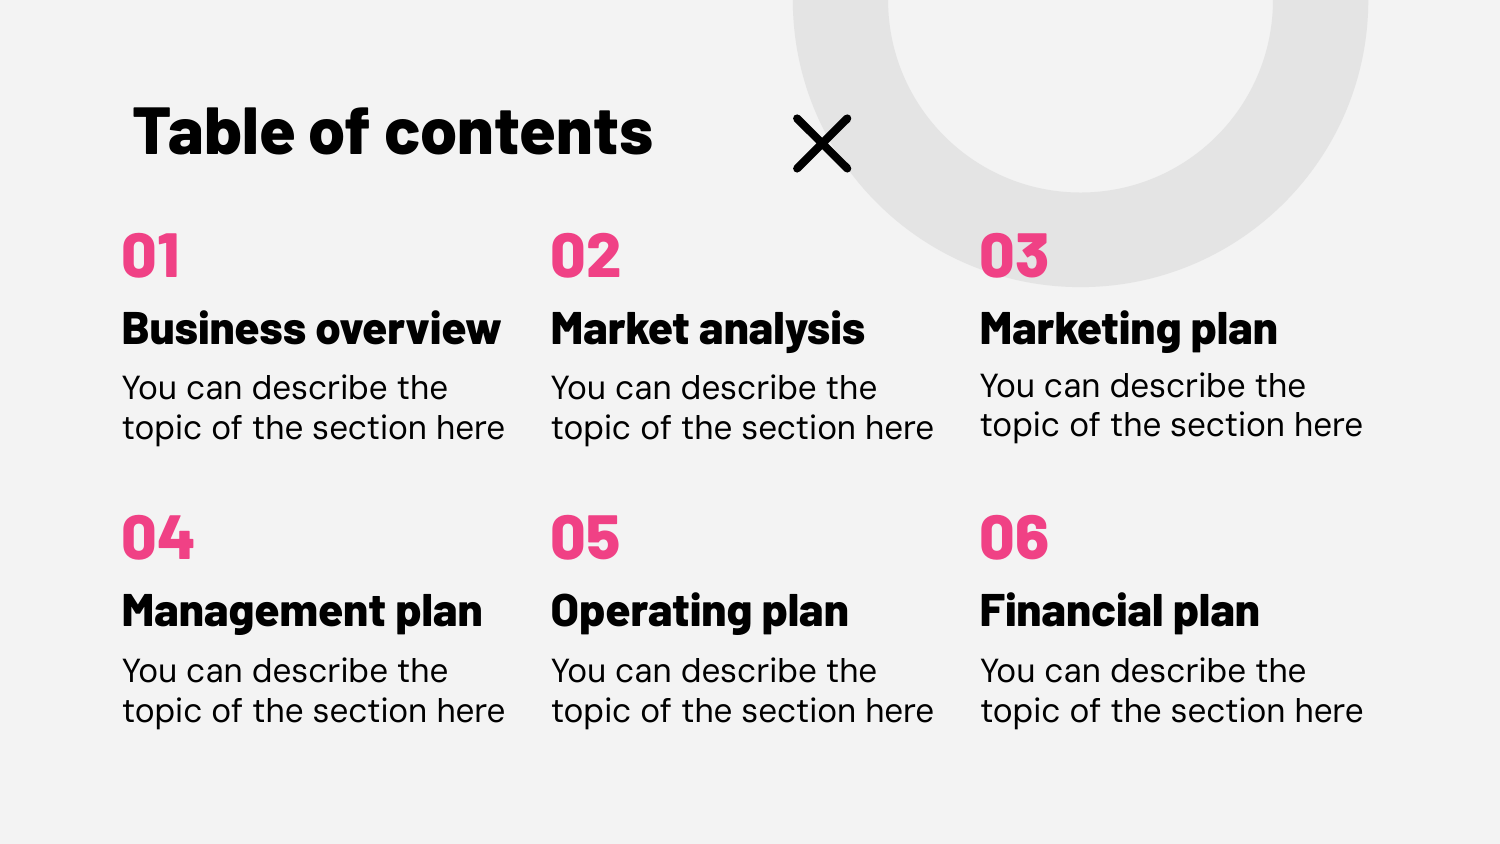

# Table of contents
01
02
03
Market analysis
Marketing plan
Business overview
You can describe the topic of the section here
You can describe the topic of the section here
You can describe the topic of the section here

05
06
04
Operating plan
Financial plan
Management plan
You can describe the topic of the section here

You can describe the topic of the section here

You can describe the topic of the section here